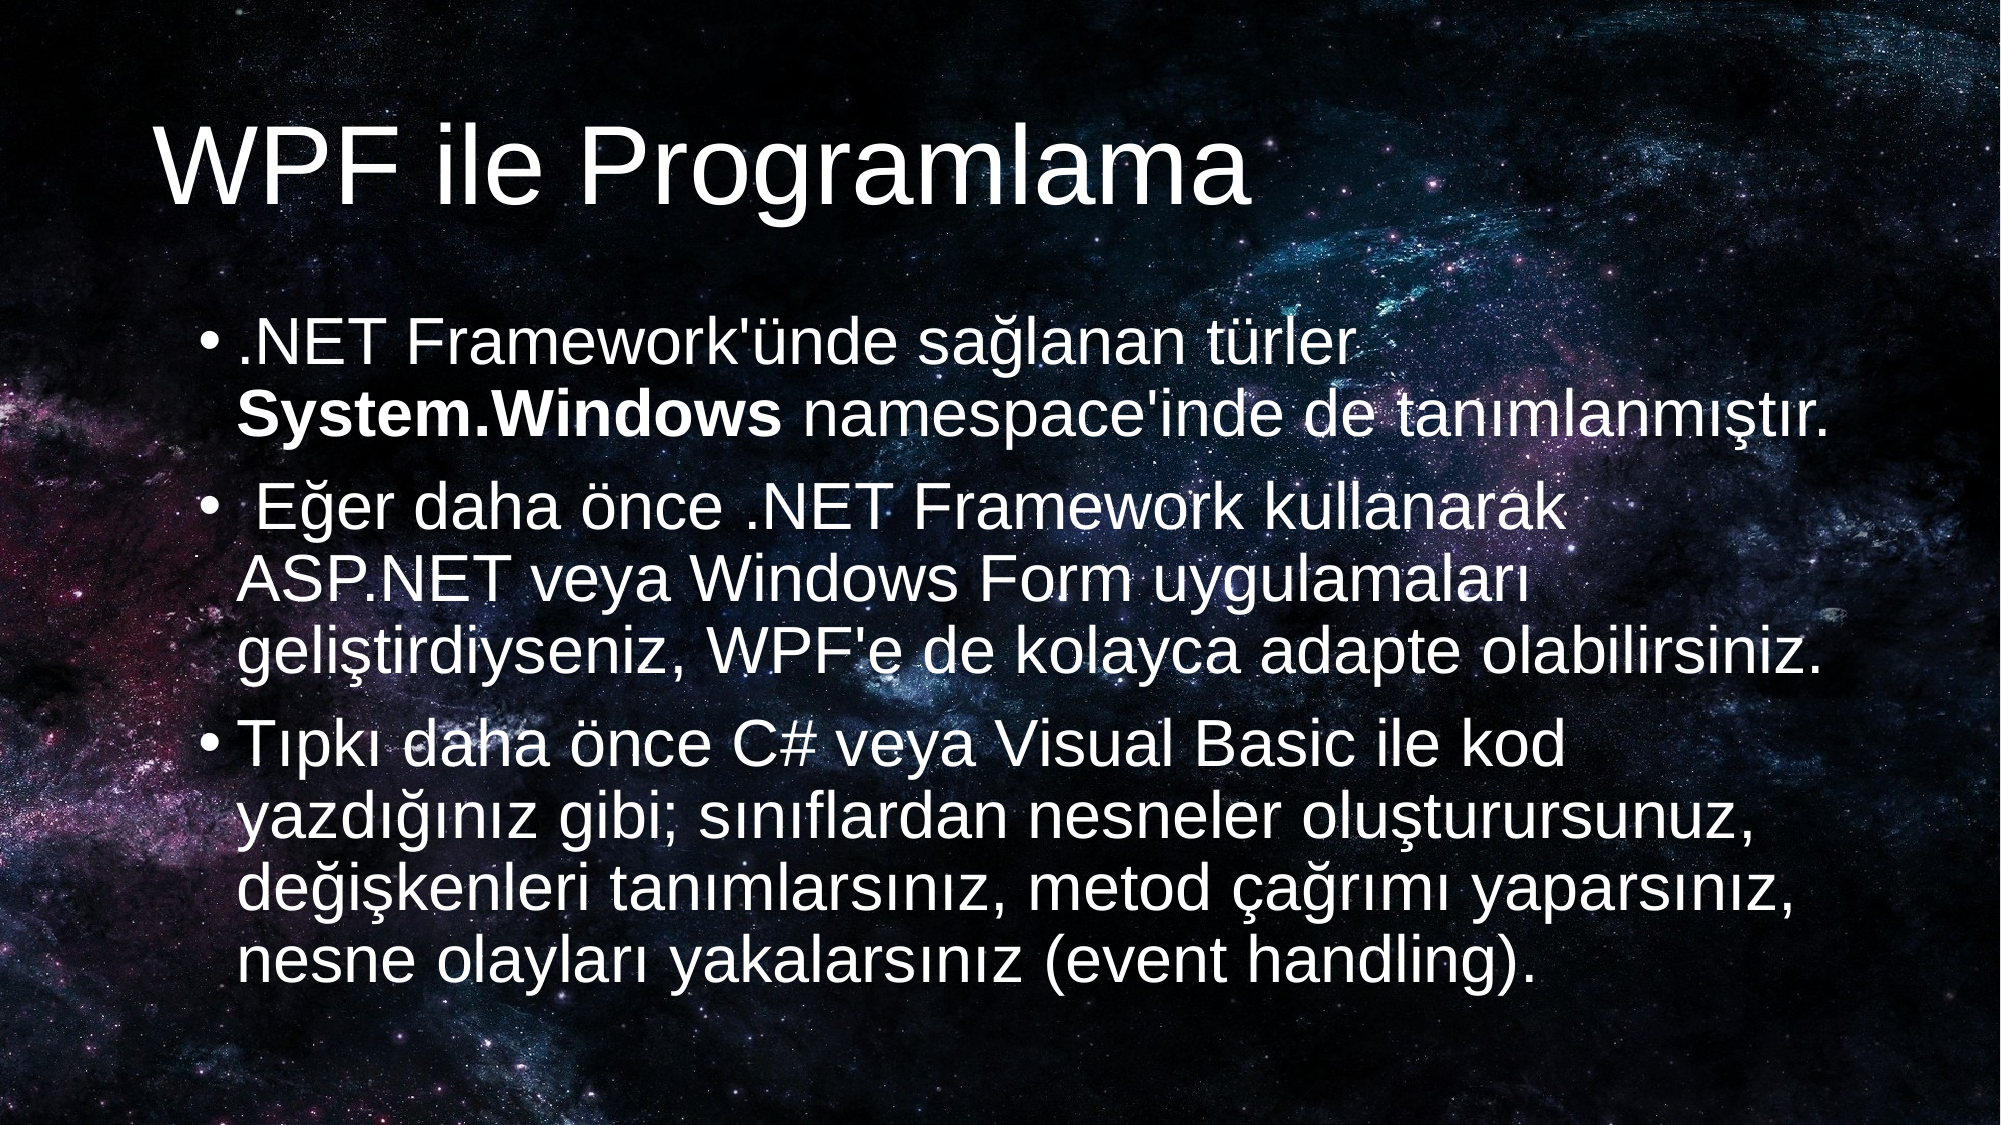

# WPF ile Programlama
.NET Framework'ünde sağlanan türler System.Windows namespace'inde de tanımlanmıştır.
 Eğer daha önce .NET Framework kullanarak ASP.NET veya Windows Form uygulamaları geliştirdiyseniz, WPF'e de kolayca adapte olabilirsiniz.
Tıpkı daha önce C# veya Visual Basic ile kod yazdığınız gibi; sınıflardan nesneler oluşturursunuz, değişkenleri tanımlarsınız, metod çağrımı yaparsınız, nesne olayları yakalarsınız (event handling).